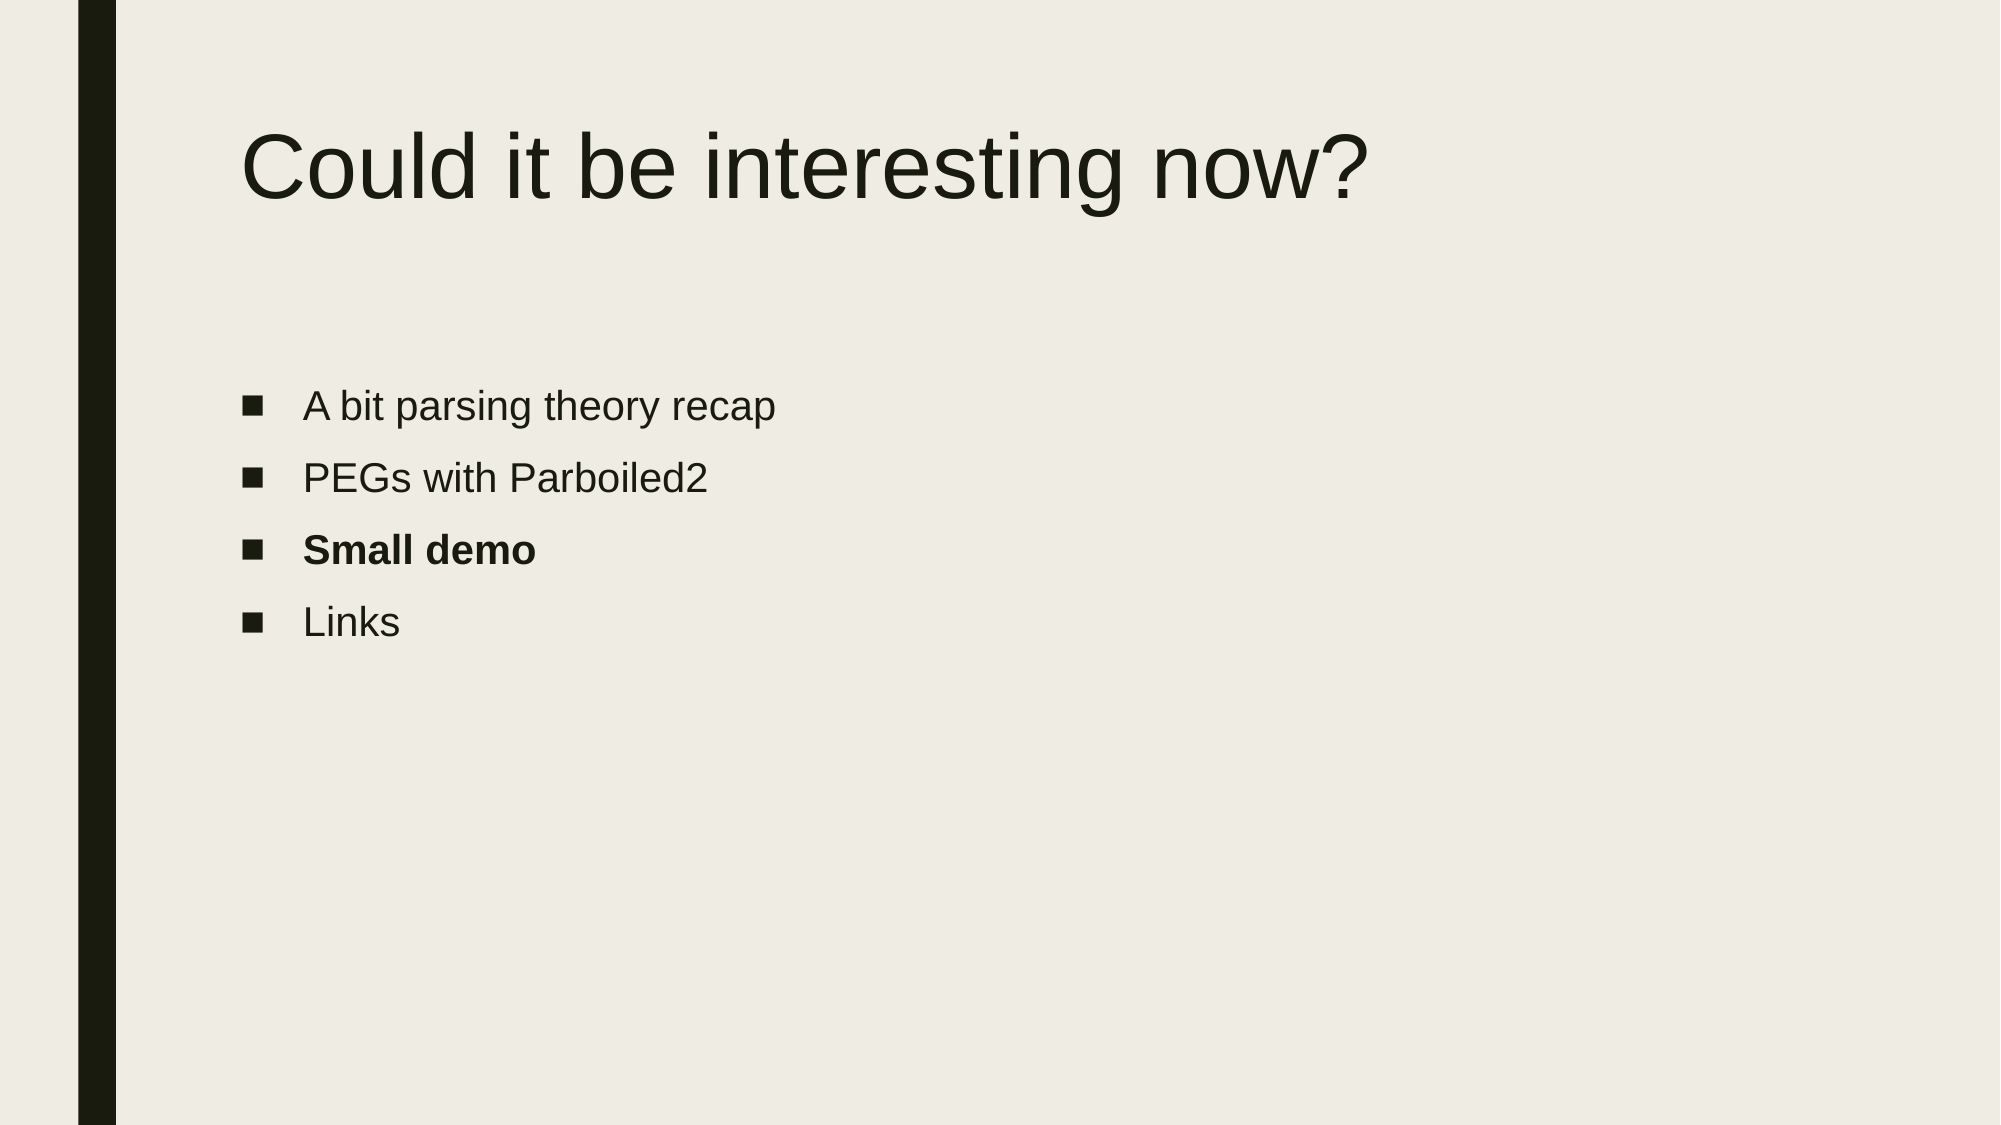

# Could it be interesting now?
A bit parsing theory recap
PEGs with Parboiled2
Small demo
Links